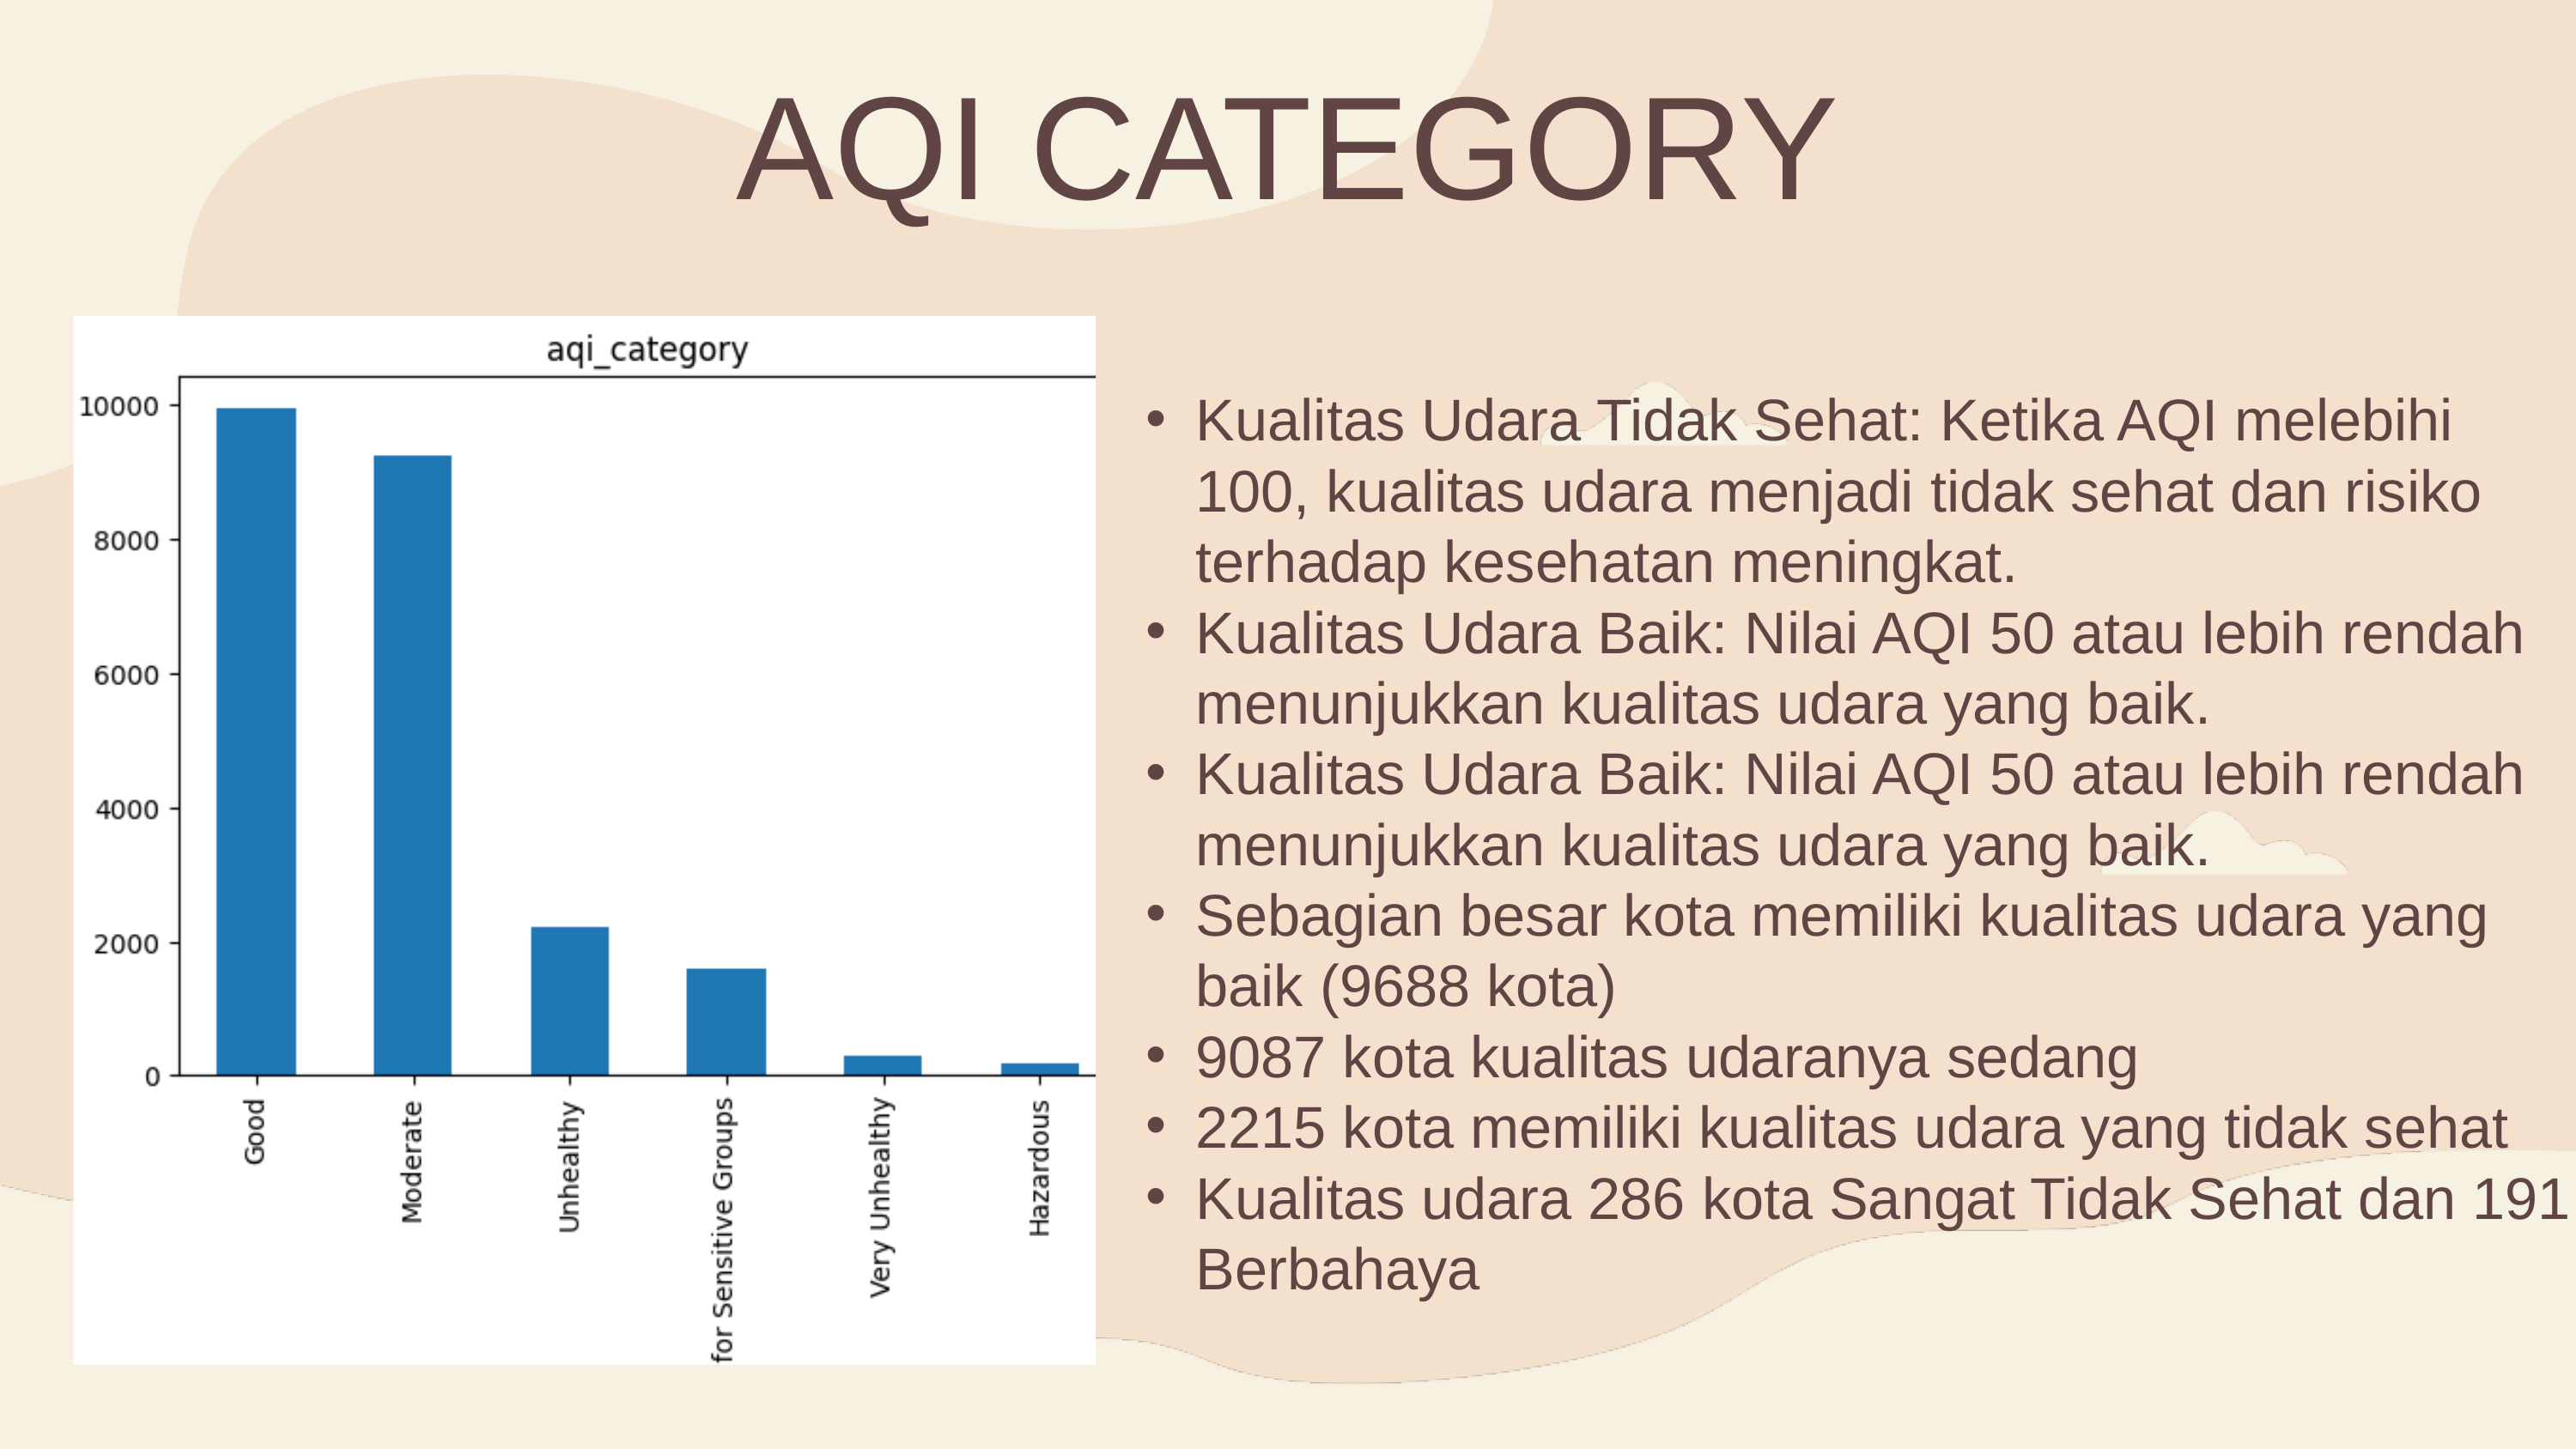

AQI CATEGORY

Kualitas Udara Tidak Sehat: Ketika AQI melebihi 100, kualitas udara menjadi tidak sehat dan risiko terhadap kesehatan meningkat.
Kualitas Udara Baik: Nilai AQI 50 atau lebih rendah menunjukkan kualitas udara yang baik.
Kualitas Udara Baik: Nilai AQI 50 atau lebih rendah menunjukkan kualitas udara yang baik.
Sebagian besar kota memiliki kualitas udara yang baik (9688 kota)
9087 kota kualitas udaranya sedang
2215 kota memiliki kualitas udara yang tidak sehat
Kualitas udara 286 kota Sangat Tidak Sehat dan 191 Berbahaya